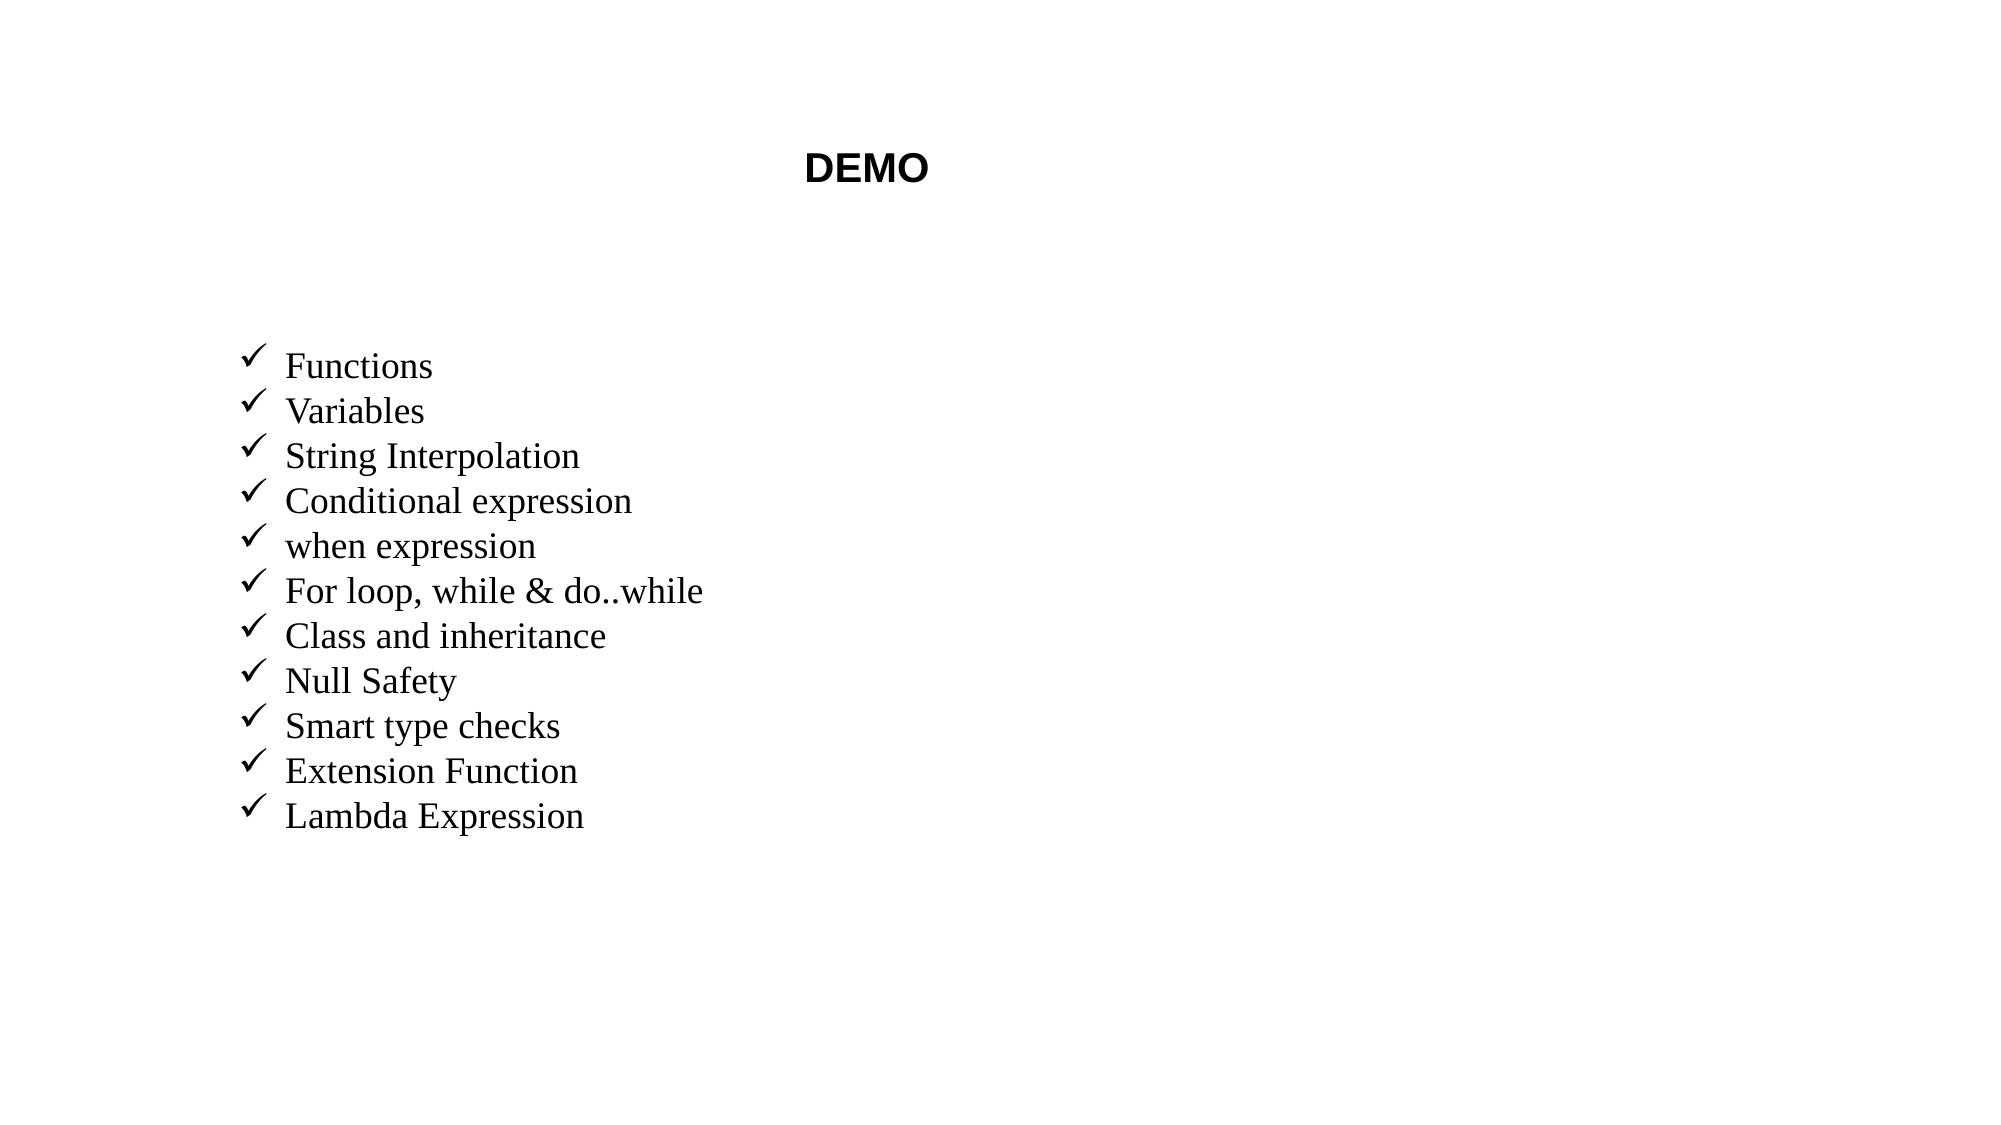

DEMO

Functions
Variables
String Interpolation
Conditional expression
when expression
For loop, while & do..while
Class and inheritance
Null Safety
Smart type checks
Extension Function
Lambda Expression